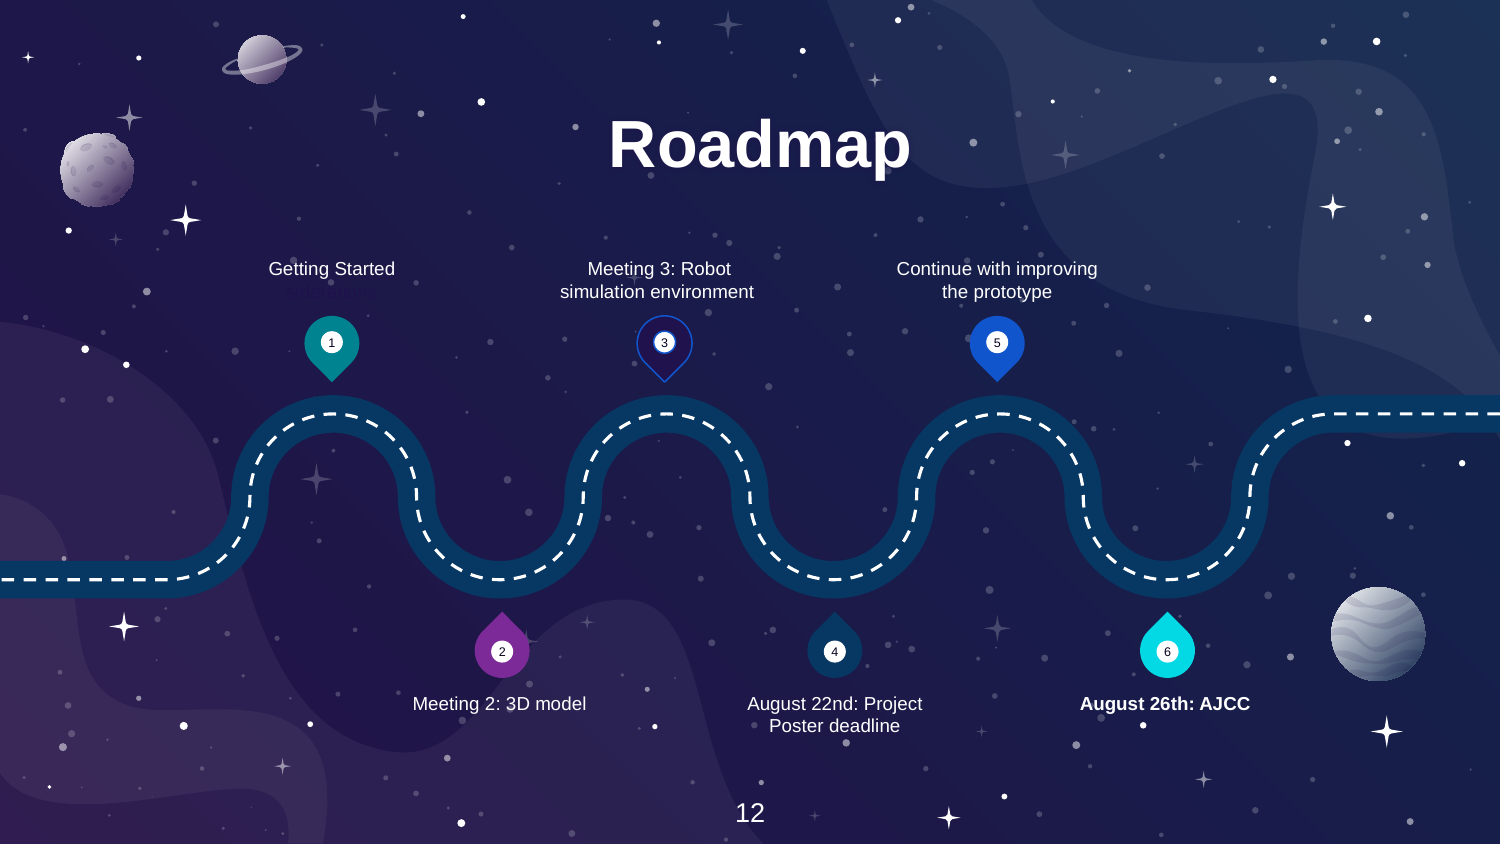

# Roadmap
Getting Started siderations
Meeting 3: Robot simulation environment
Continue with improving the prototype

1

3

5

2

4

6
Meeting 2: 3D model
August 22nd: Project Poster deadline
August 26th: AJCC
12